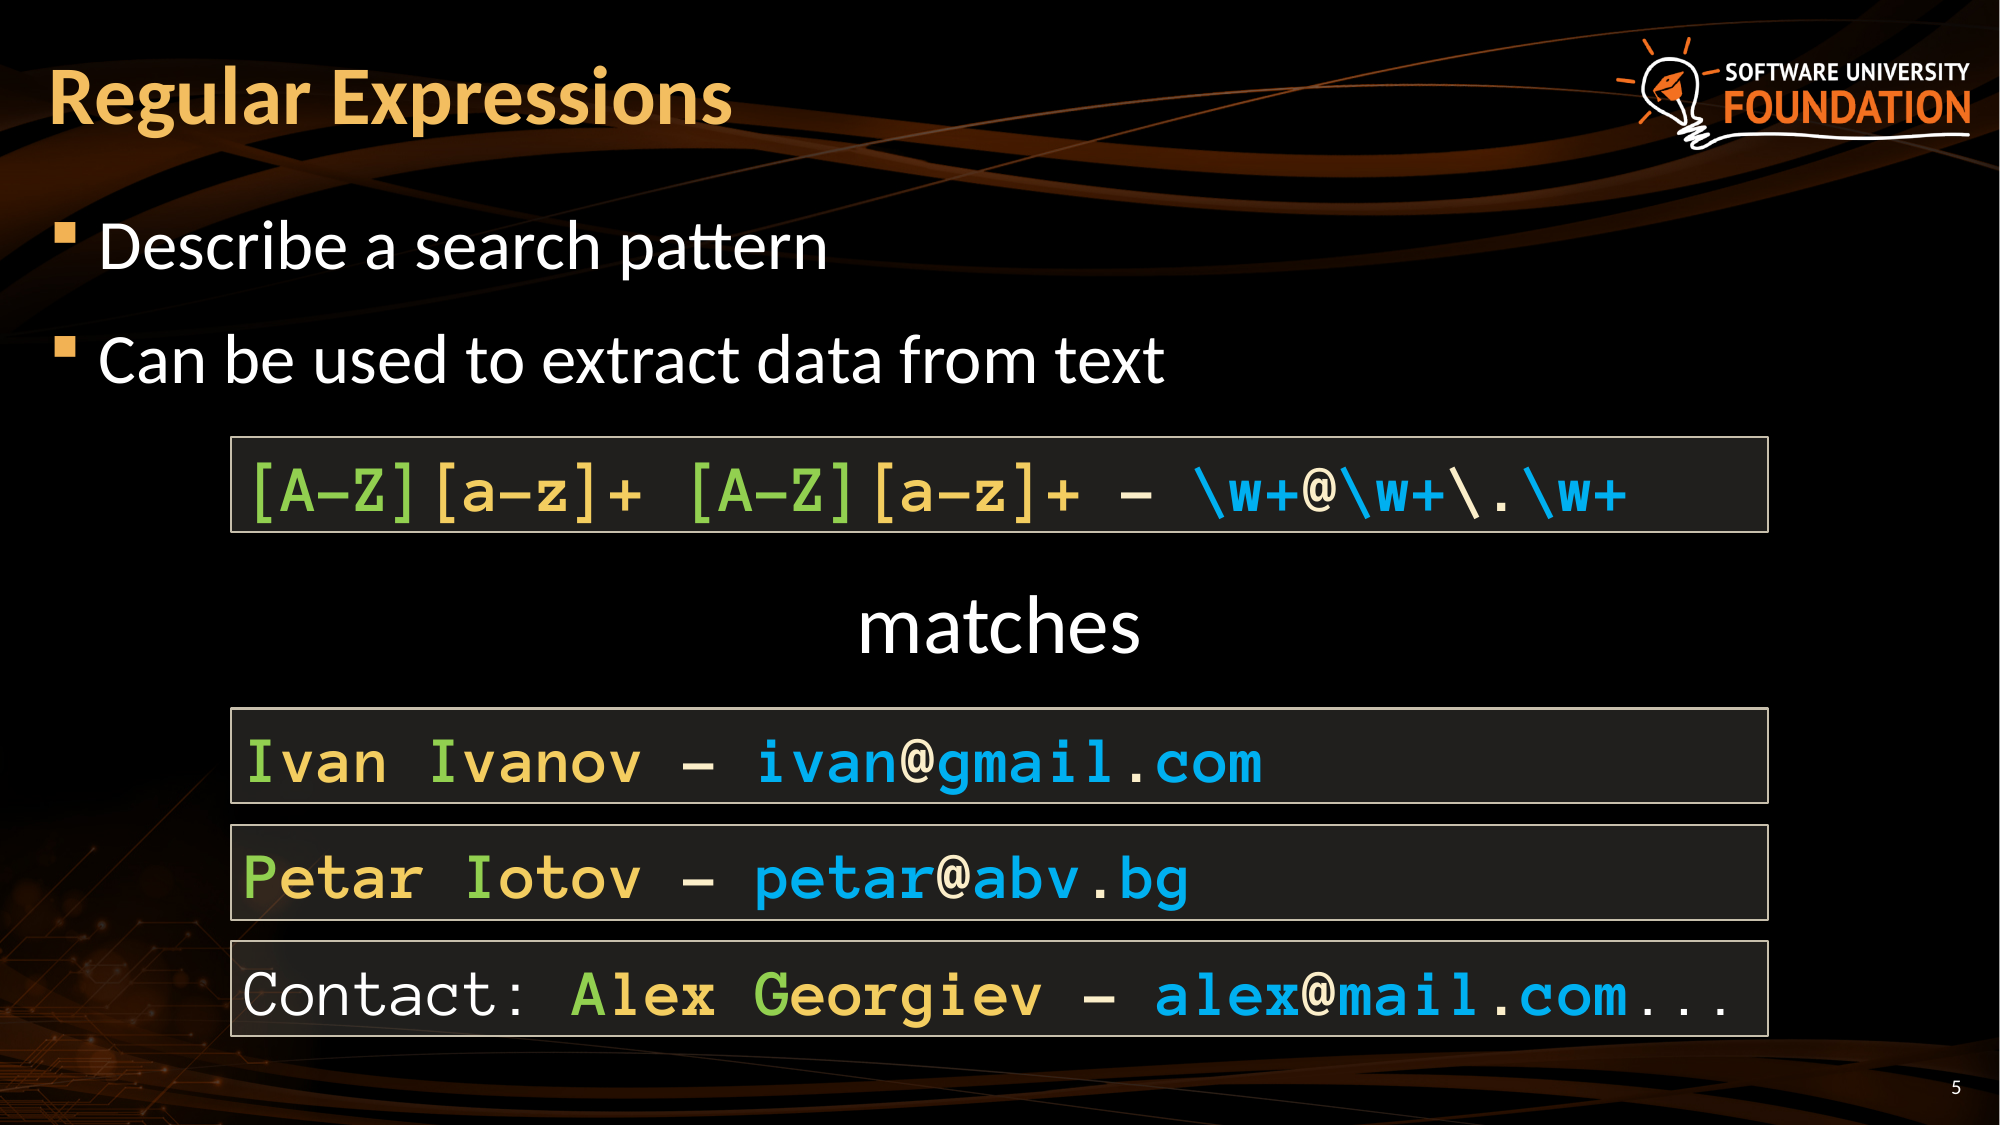

# Regular Expressions
Describe a search pattern
Can be used to extract data from text

[A-Z][a-z]+ [A-Z][a-z]+ - \w+@\w+\.\w+
matches
Ivan Ivanov – ivan@gmail.com
Petar Iotov – petar@abv.bg
Contact: Alex Georgiev – alex@mail.com...
5